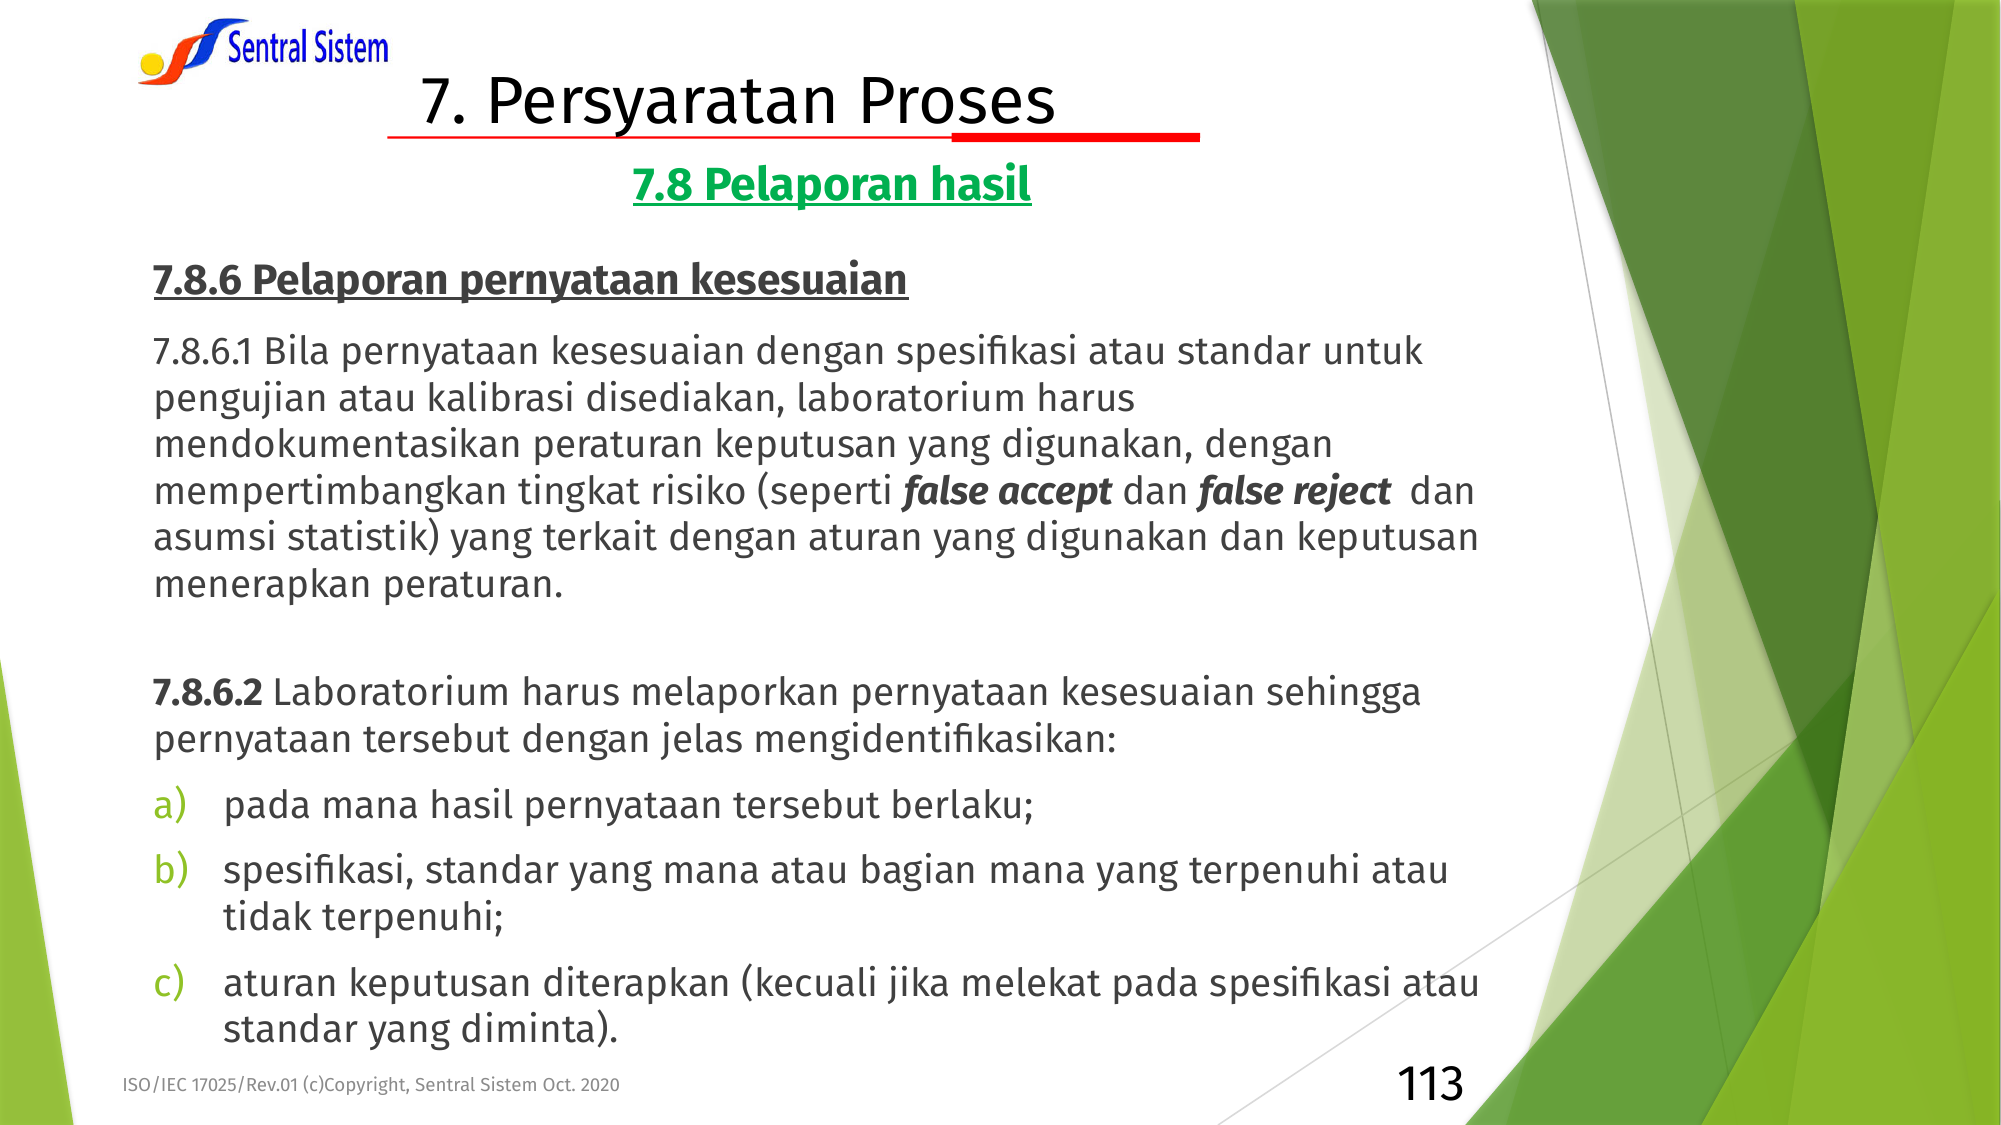

# 7. Persyaratan Proses

7.8 Pelaporan hasil
7.8.6 Pelaporan pernyataan kesesuaian
7.8.6.1 Bila pernyataan kesesuaian dengan spesifikasi atau standar untuk pengujian atau kalibrasi disediakan, laboratorium harus mendokumentasikan peraturan keputusan yang digunakan, dengan mempertimbangkan tingkat risiko (seperti false accept dan false reject  dan asumsi statistik) yang terkait dengan aturan yang digunakan dan keputusan menerapkan peraturan.

7.8.6.2 Laboratorium harus melaporkan pernyataan kesesuaian sehingga pernyataan tersebut dengan jelas mengidentifikasikan:
pada mana hasil pernyataan tersebut berlaku;
spesifikasi, standar yang mana atau bagian mana yang terpenuhi atau tidak terpenuhi;
aturan keputusan diterapkan (kecuali jika melekat pada spesifikasi atau standar yang diminta).

113
ISO/IEC 17025/Rev.01 (c)Copyright, Sentral Sistem Oct. 2020